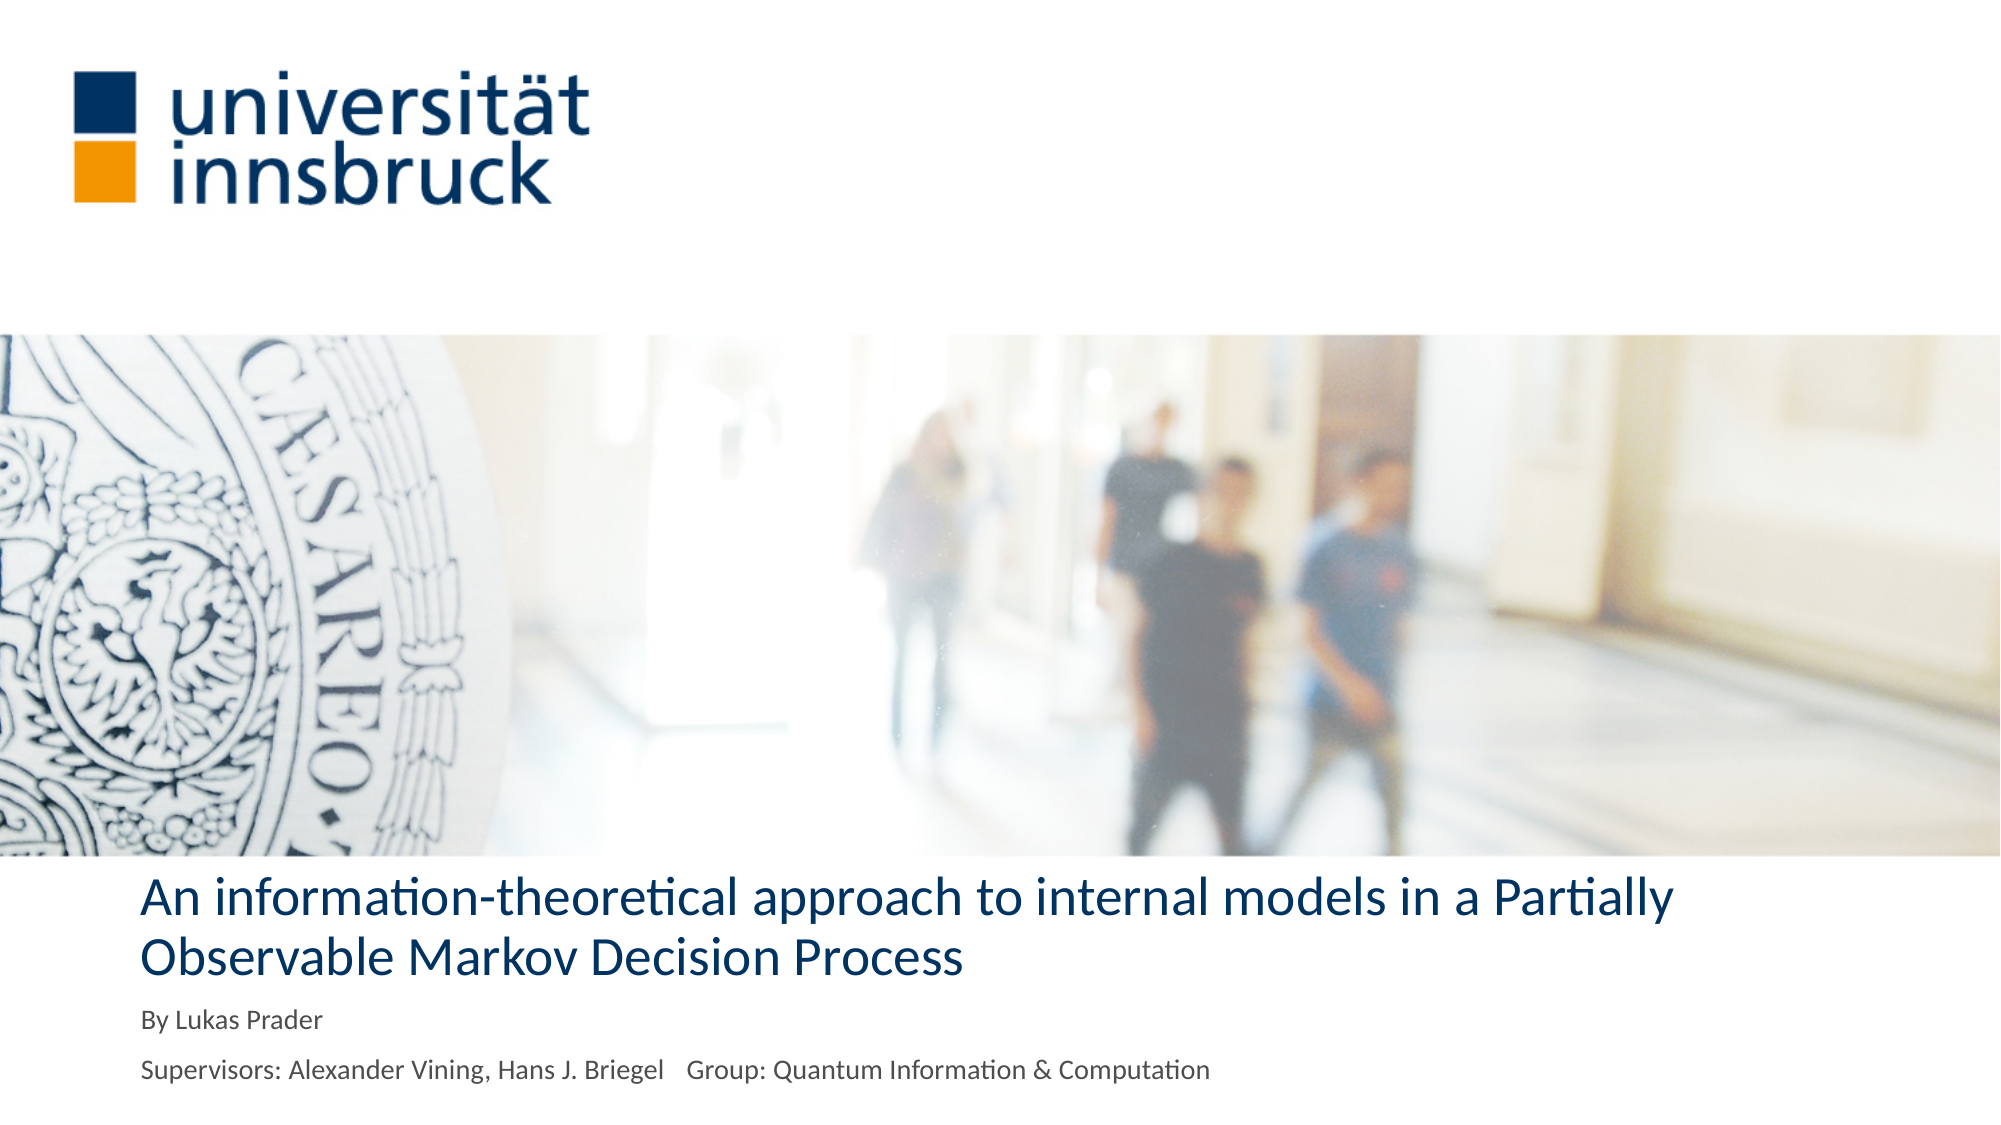

# An information-theoretical approach to internal models in a Partially Observable Markov Decision Process
By Lukas Prader
Supervisors: Alexander Vining, Hans J. Briegel					Group: Quantum Information & Computation